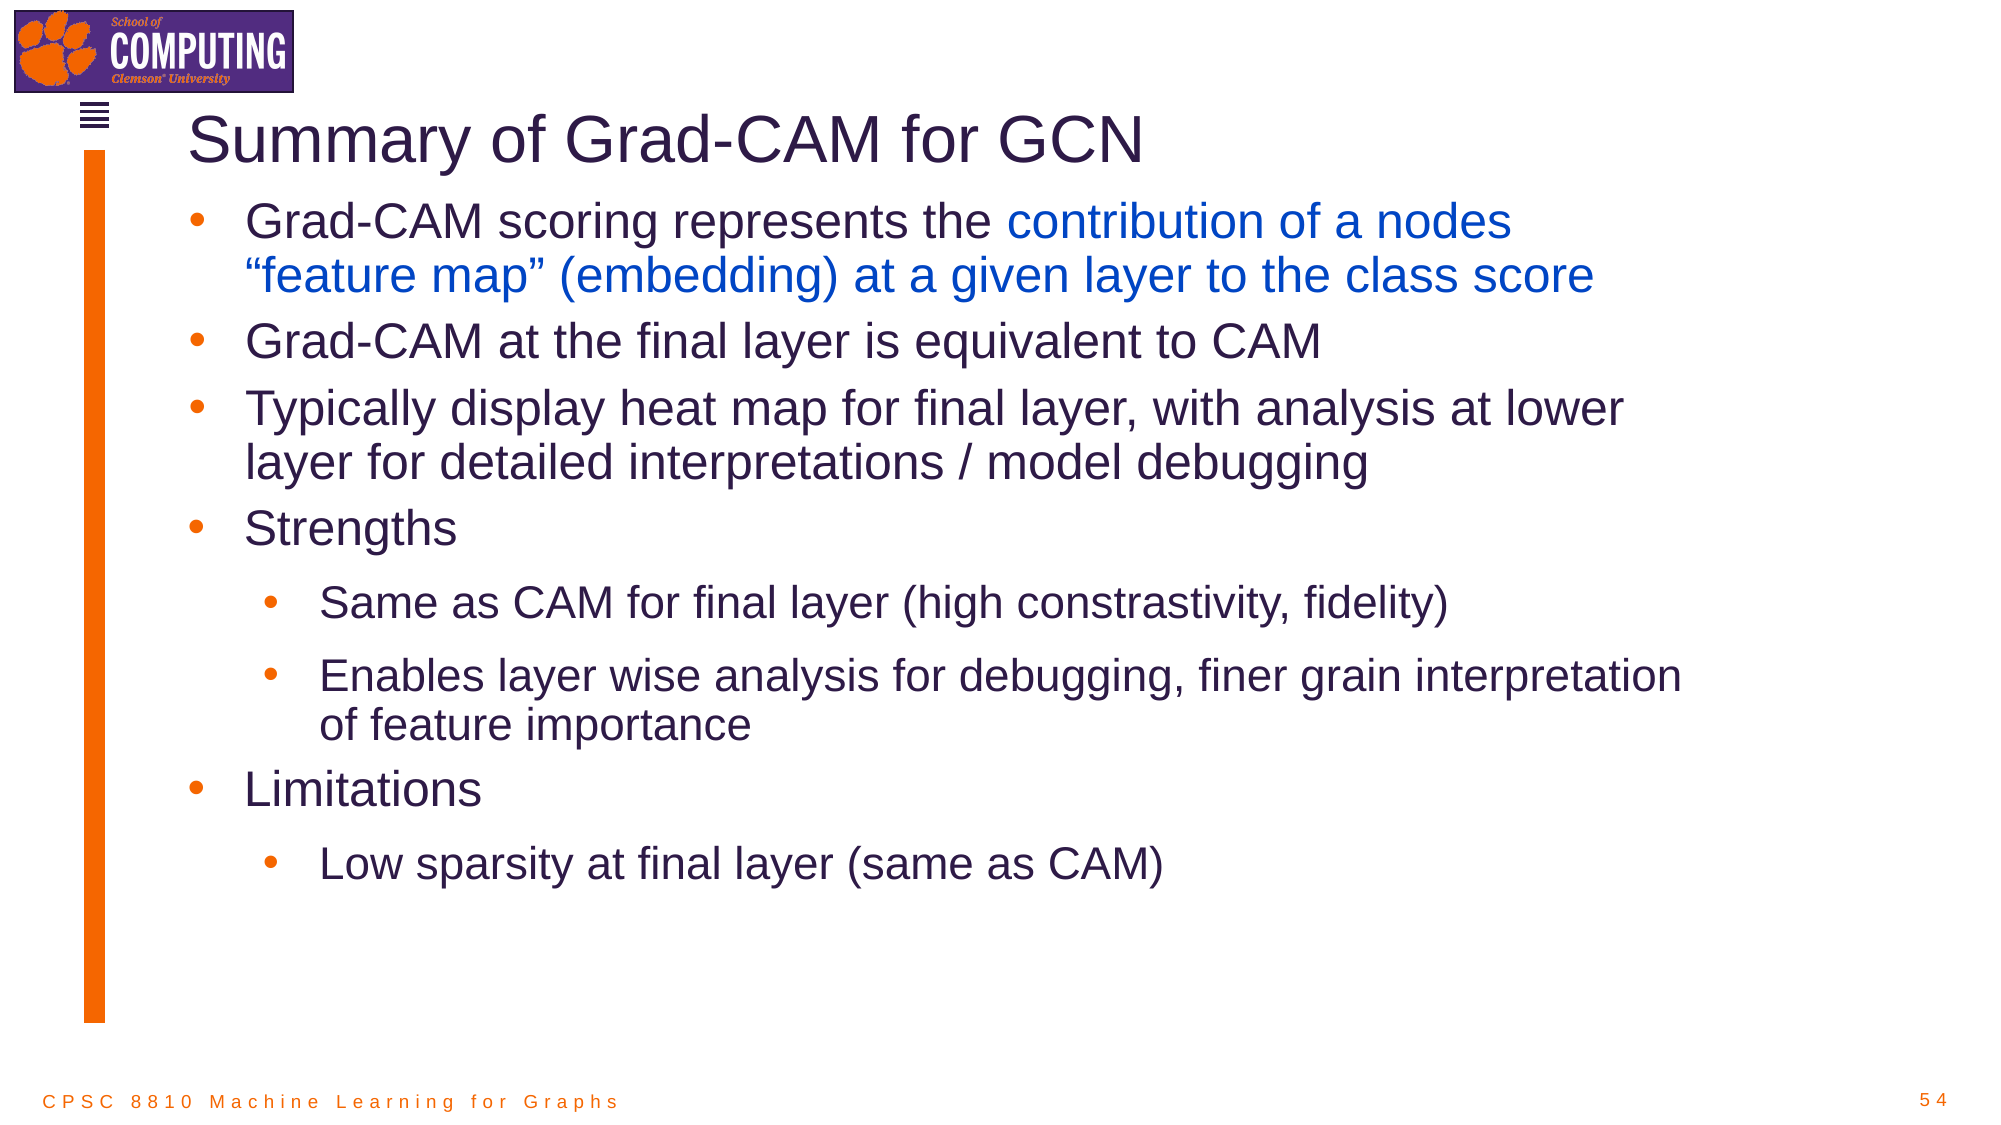

# Summary of Grad-CAM for GCN
Grad-CAM scoring represents the contribution of a nodes “feature map” (embedding) at a given layer to the class score
Grad-CAM at the final layer is equivalent to CAM
Typically display heat map for final layer, with analysis at lower layer for detailed interpretations / model debugging
Strengths
Same as CAM for final layer (high constrastivity, fidelity)
Enables layer wise analysis for debugging, finer grain interpretation of feature importance
Limitations
Low sparsity at final layer (same as CAM)